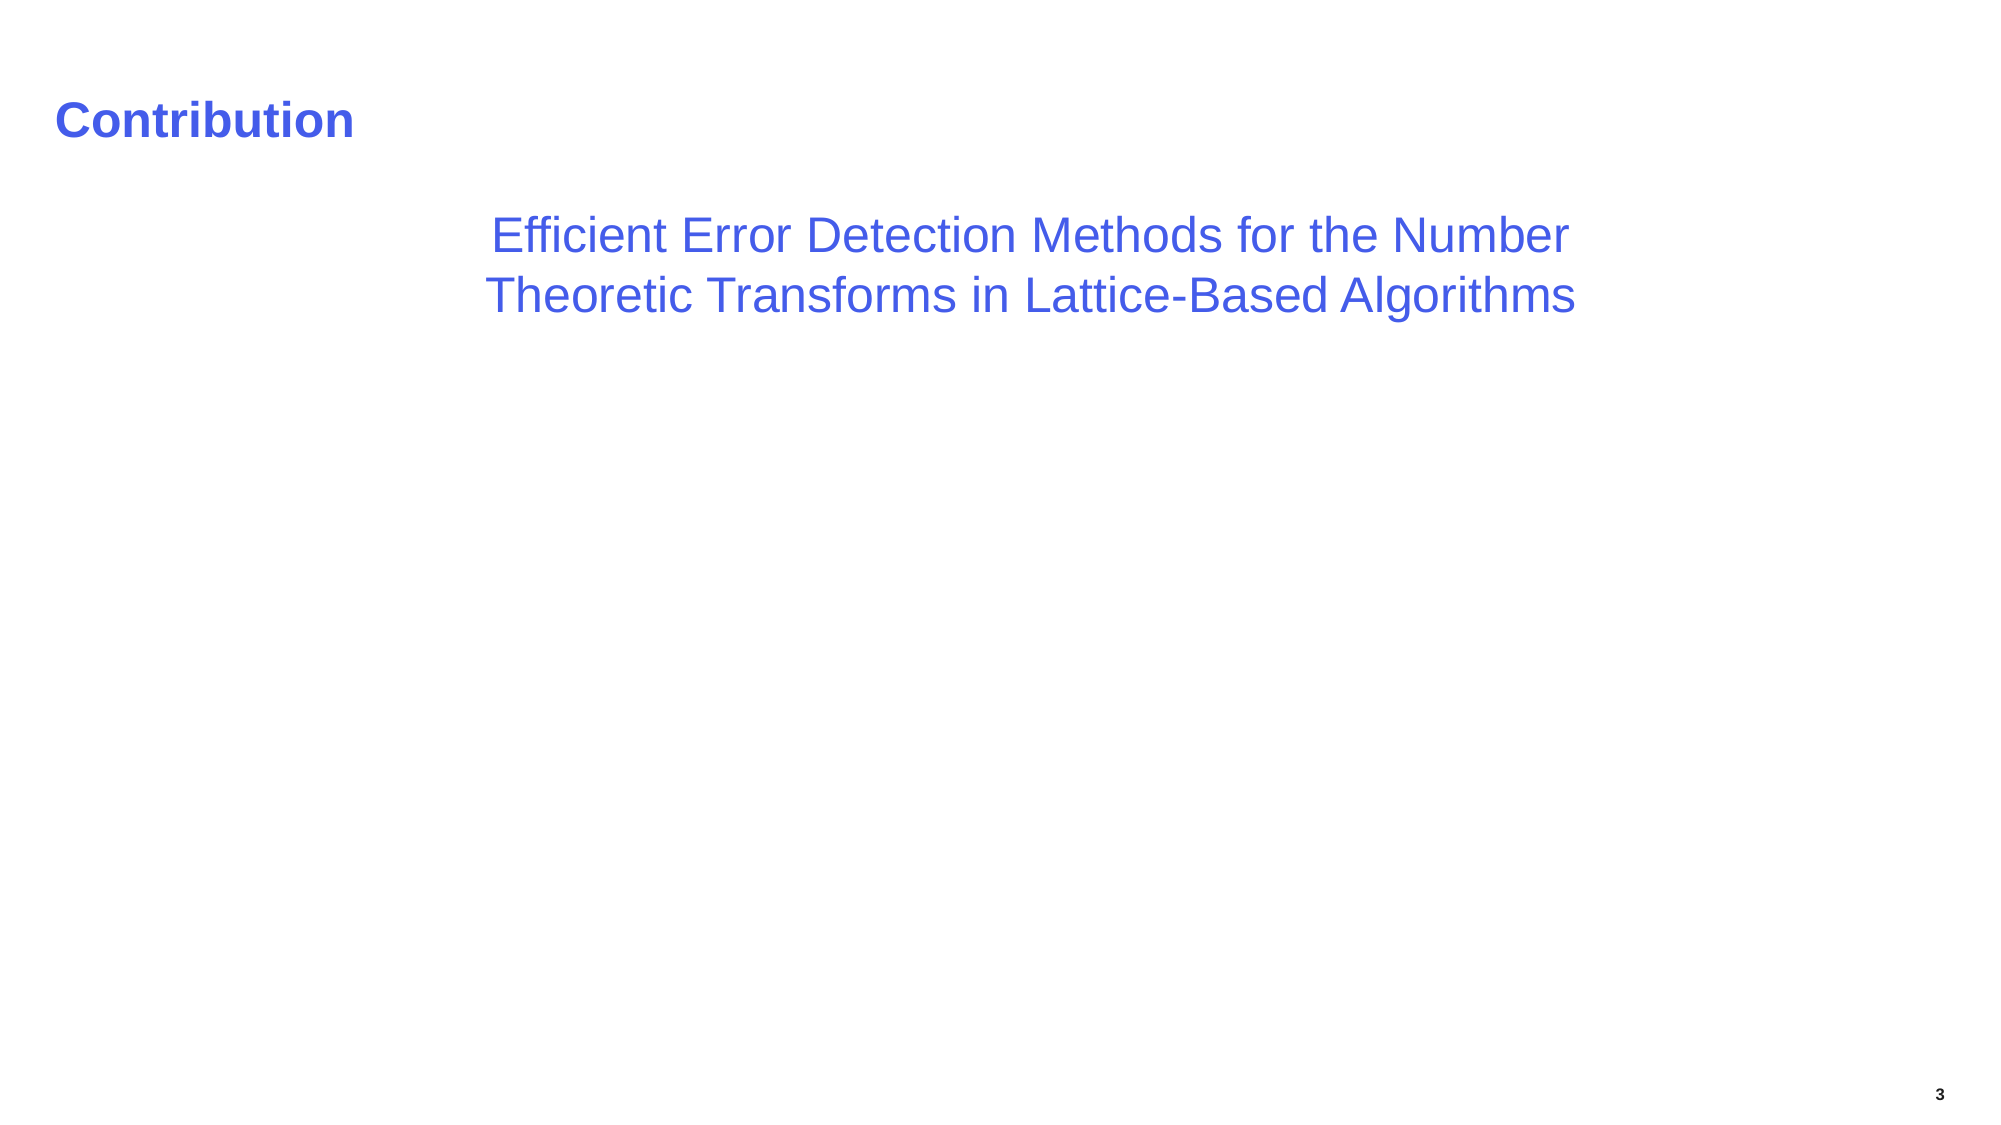

# Contribution
Efficient Error Detection Methods for the Number Theoretic Transforms in Lattice-Based Algorithms